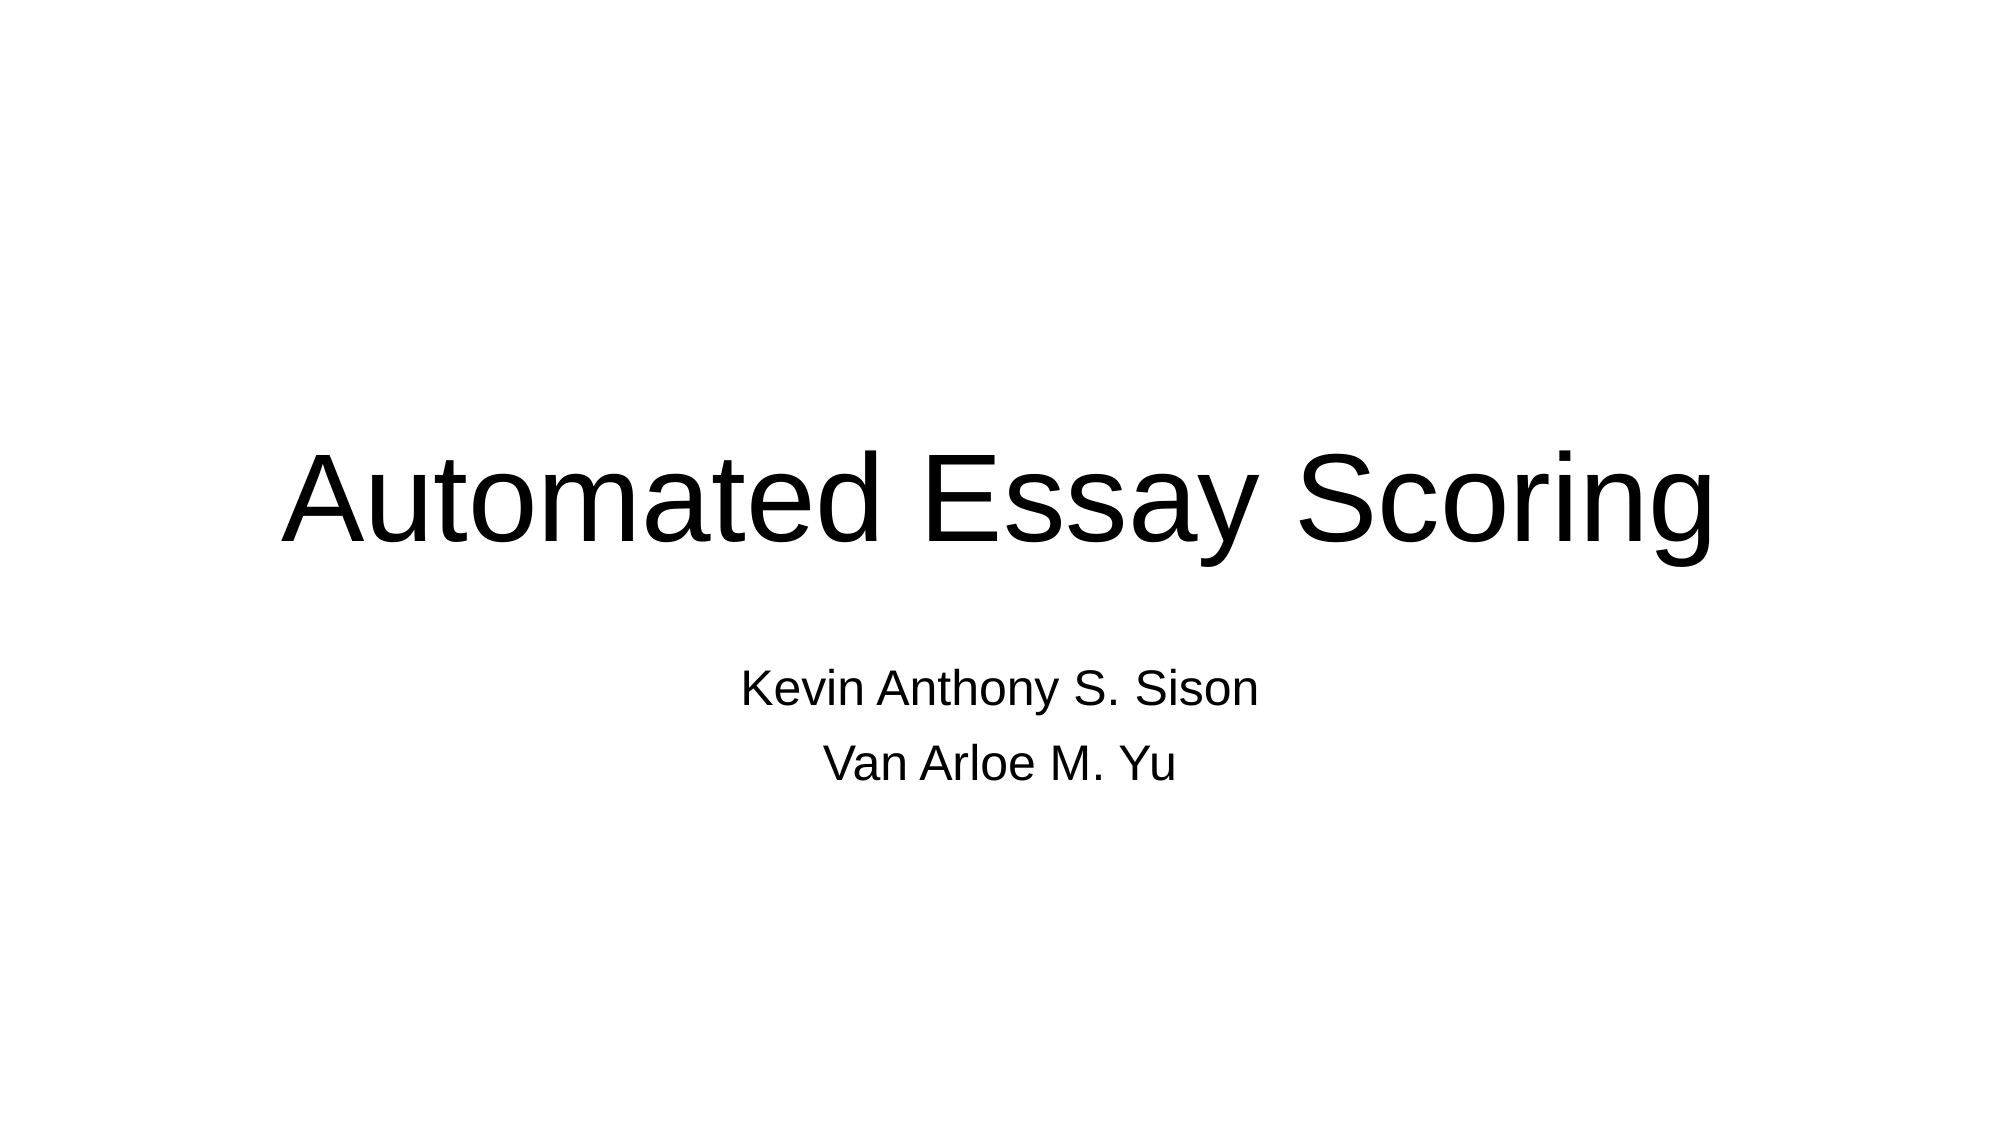

# Automated Essay Scoring
Kevin Anthony S. Sison
Van Arloe M. Yu